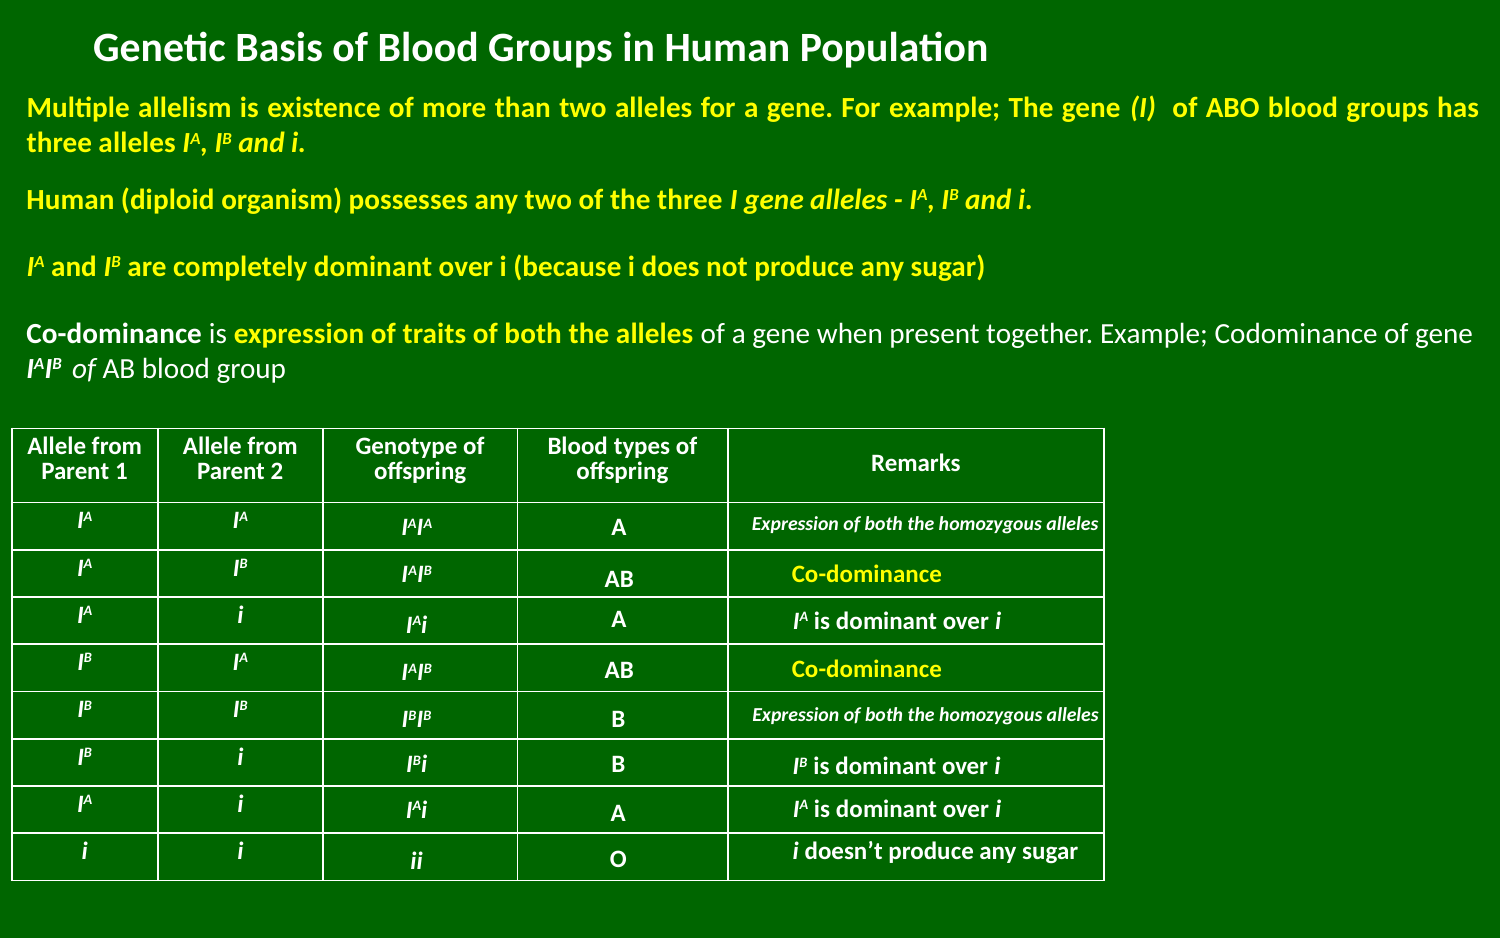

# Genetic Basis of Blood Groups in Human Population
Multiple allelism is existence of more than two alleles for a gene. For example; The gene (I)  of ABO blood groups has three alleles IA, IB and i.
Human (diploid organism) possesses any two of the three I gene alleles - IA, IB and i.
IA and IB are completely dominant over i (because i does not produce any sugar)
Co-dominance is expression of traits of both the alleles of a gene when present together. Example; Codominance of gene IAIB  of AB blood group
| Allele from Parent 1 | Allele from Parent 2 | Genotype of offspring | Blood types of offspring | Remarks |
| --- | --- | --- | --- | --- |
| IA | IA |  |  |  |
| IA | IB |  |  |  |
| IA | i |  |  |  |
| IB | IA |  |  |  |
| IB | IB |  |  |  |
| IB | i |  |  |  |
| IA | i |  |  |  |
| i | i |  |  |  |
A
Expression of both the homozygous alleles
IAIA
IAIB
Co-dominance
AB
A
IA is dominant over i
IAi
Co-dominance
AB
IAIB
Expression of both the homozygous alleles
IBIB
B
IBi
B
IB is dominant over i
IA is dominant over i
IAi
A
i doesn’t produce any sugar
O
ii